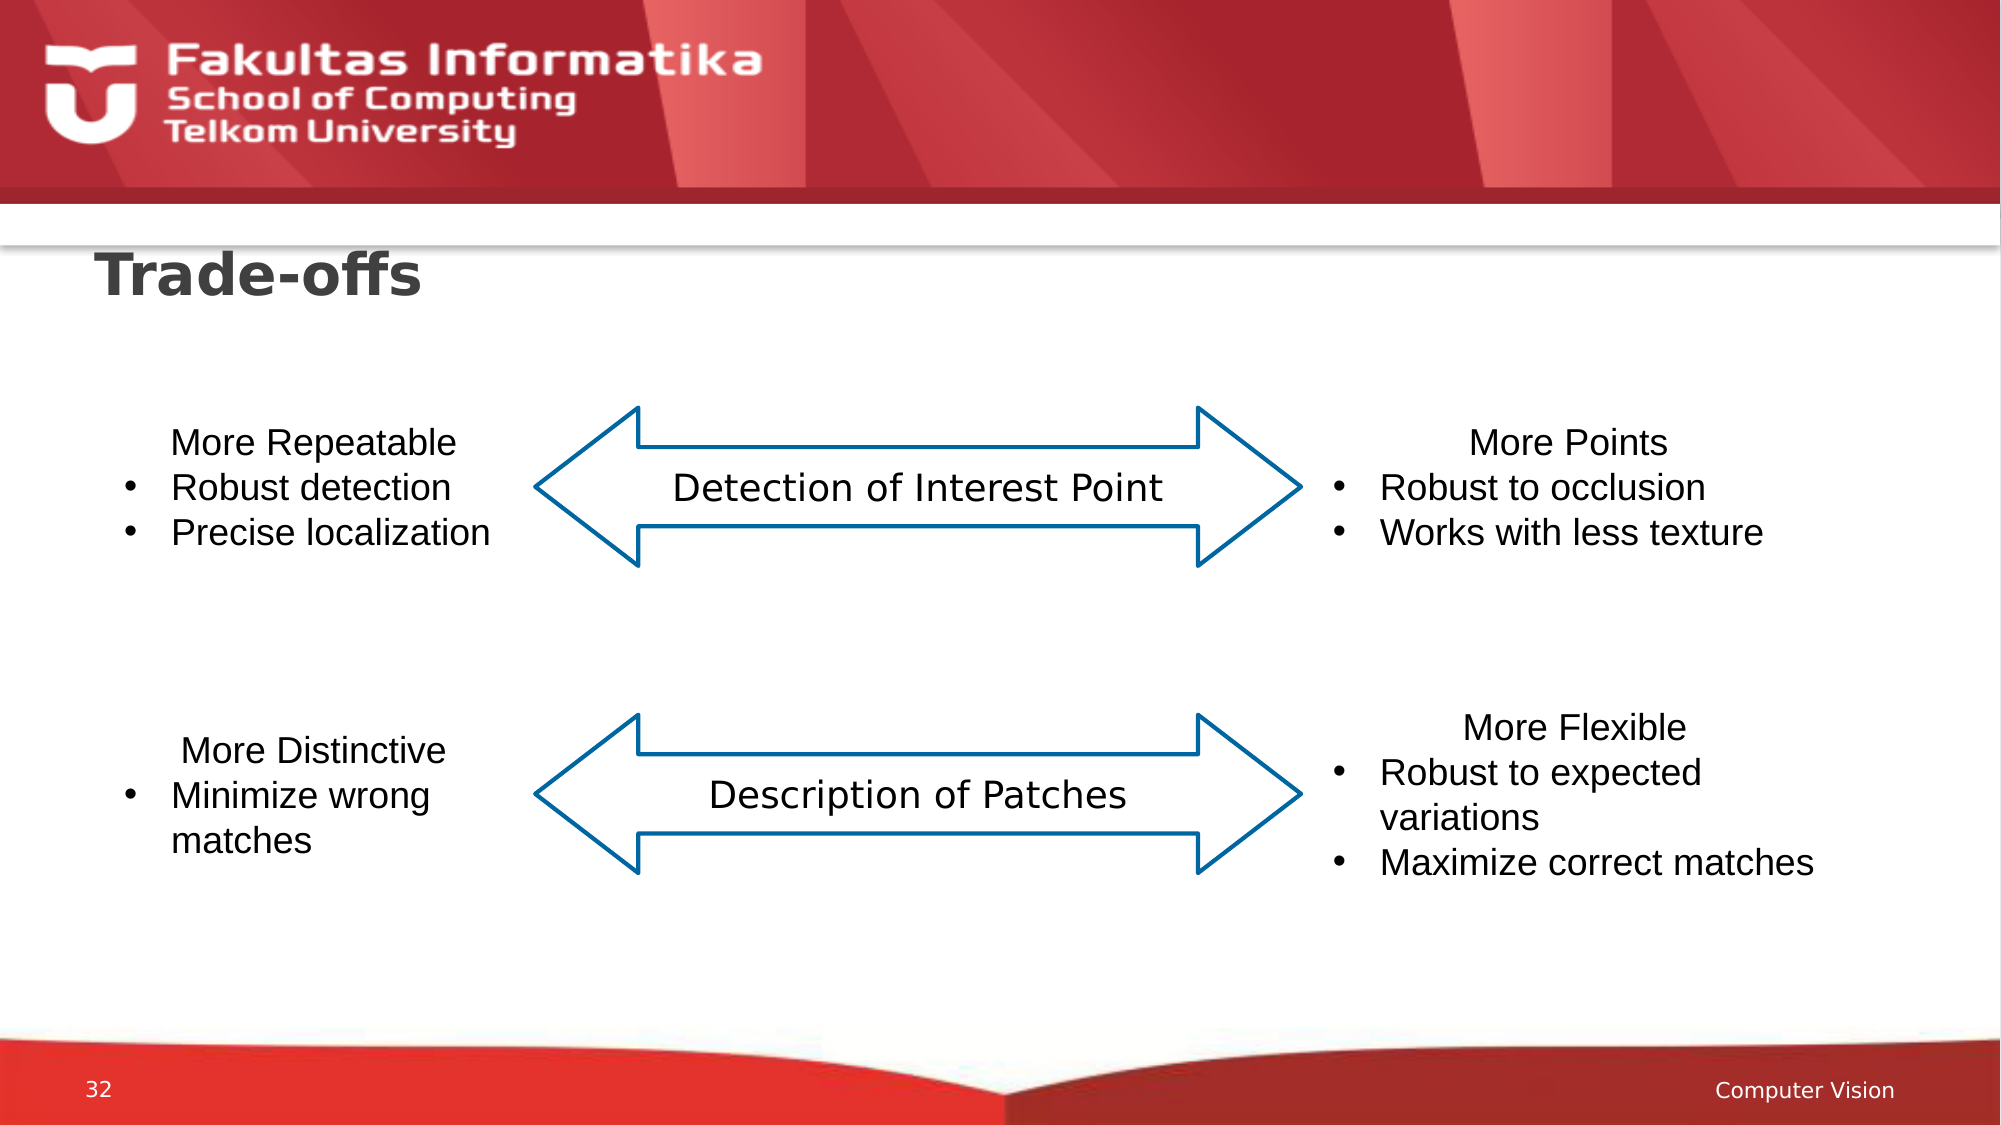

# Trade-offs
Detection of Interest Point
More Repeatable
Robust detection
Precise localization
More Points
Robust to occlusion
Works with less texture
More Flexible
Robust to expected variations
Maximize correct matches
Description of Patches
More Distinctive
Minimize wrong matches
Computer Vision
32